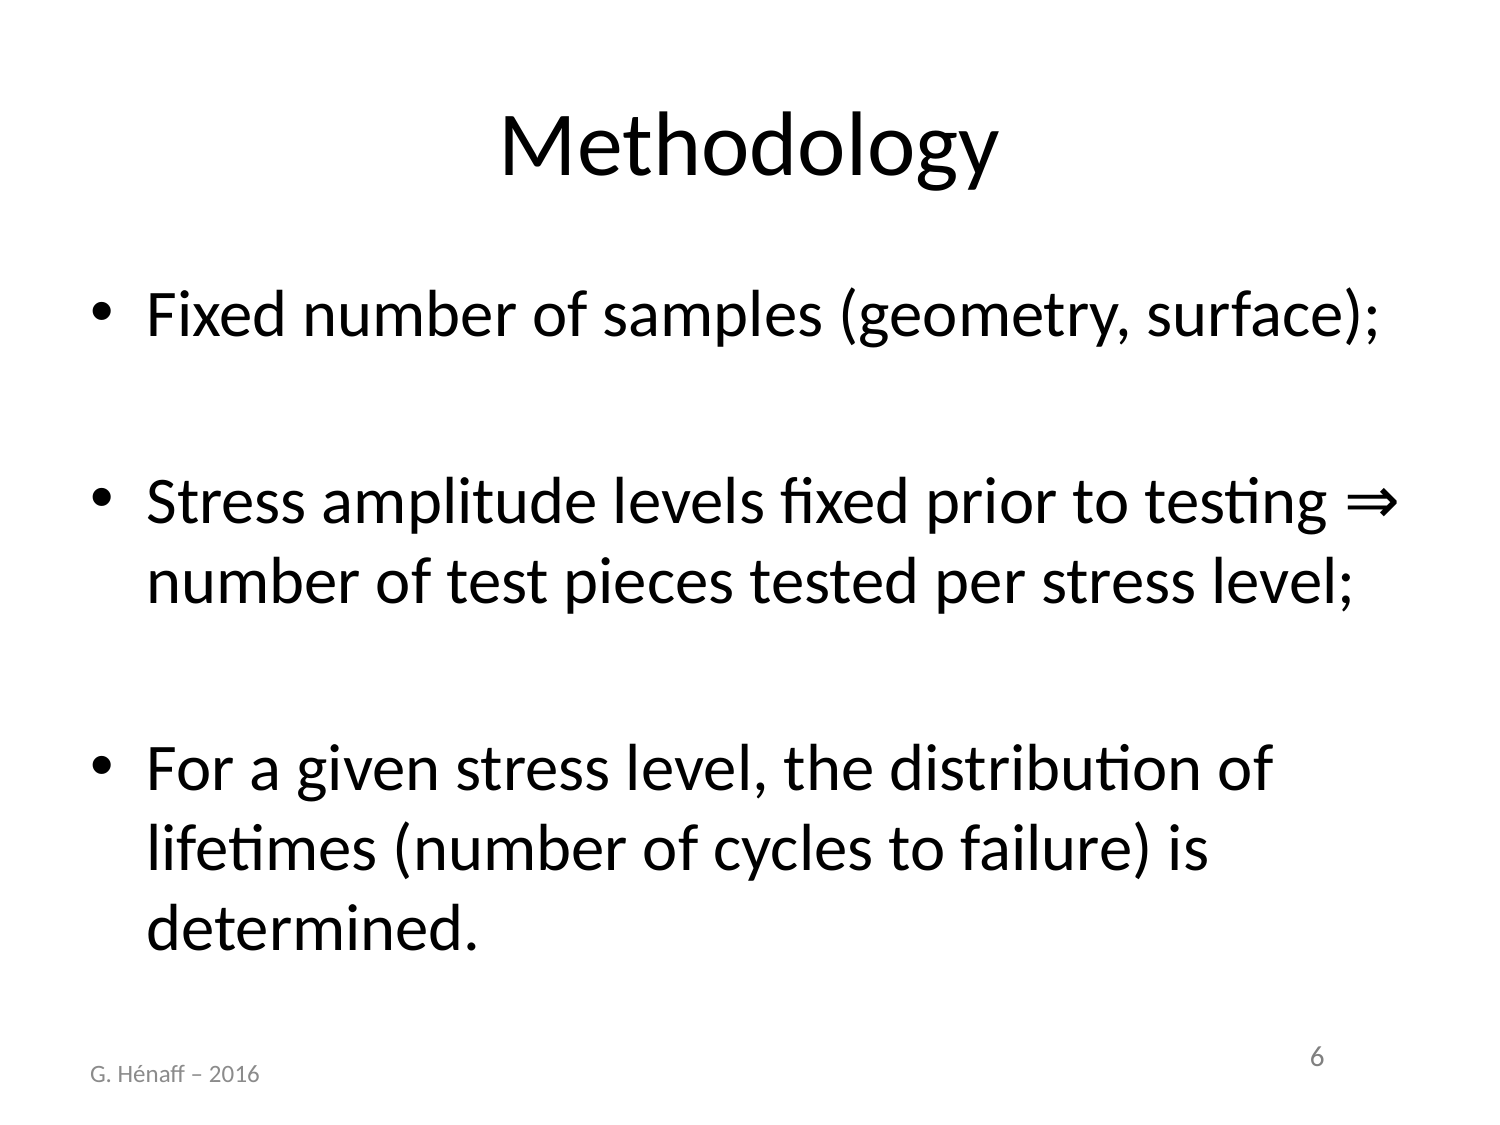

# Methodology
Fixed number of samples (geometry, surface);

Stress amplitude levels fixed prior to testing ⇒ number of test pieces tested per stress level;

For a given stress level, the distribution of lifetimes (number of cycles to failure) is determined.

G. Hénaff – 2016